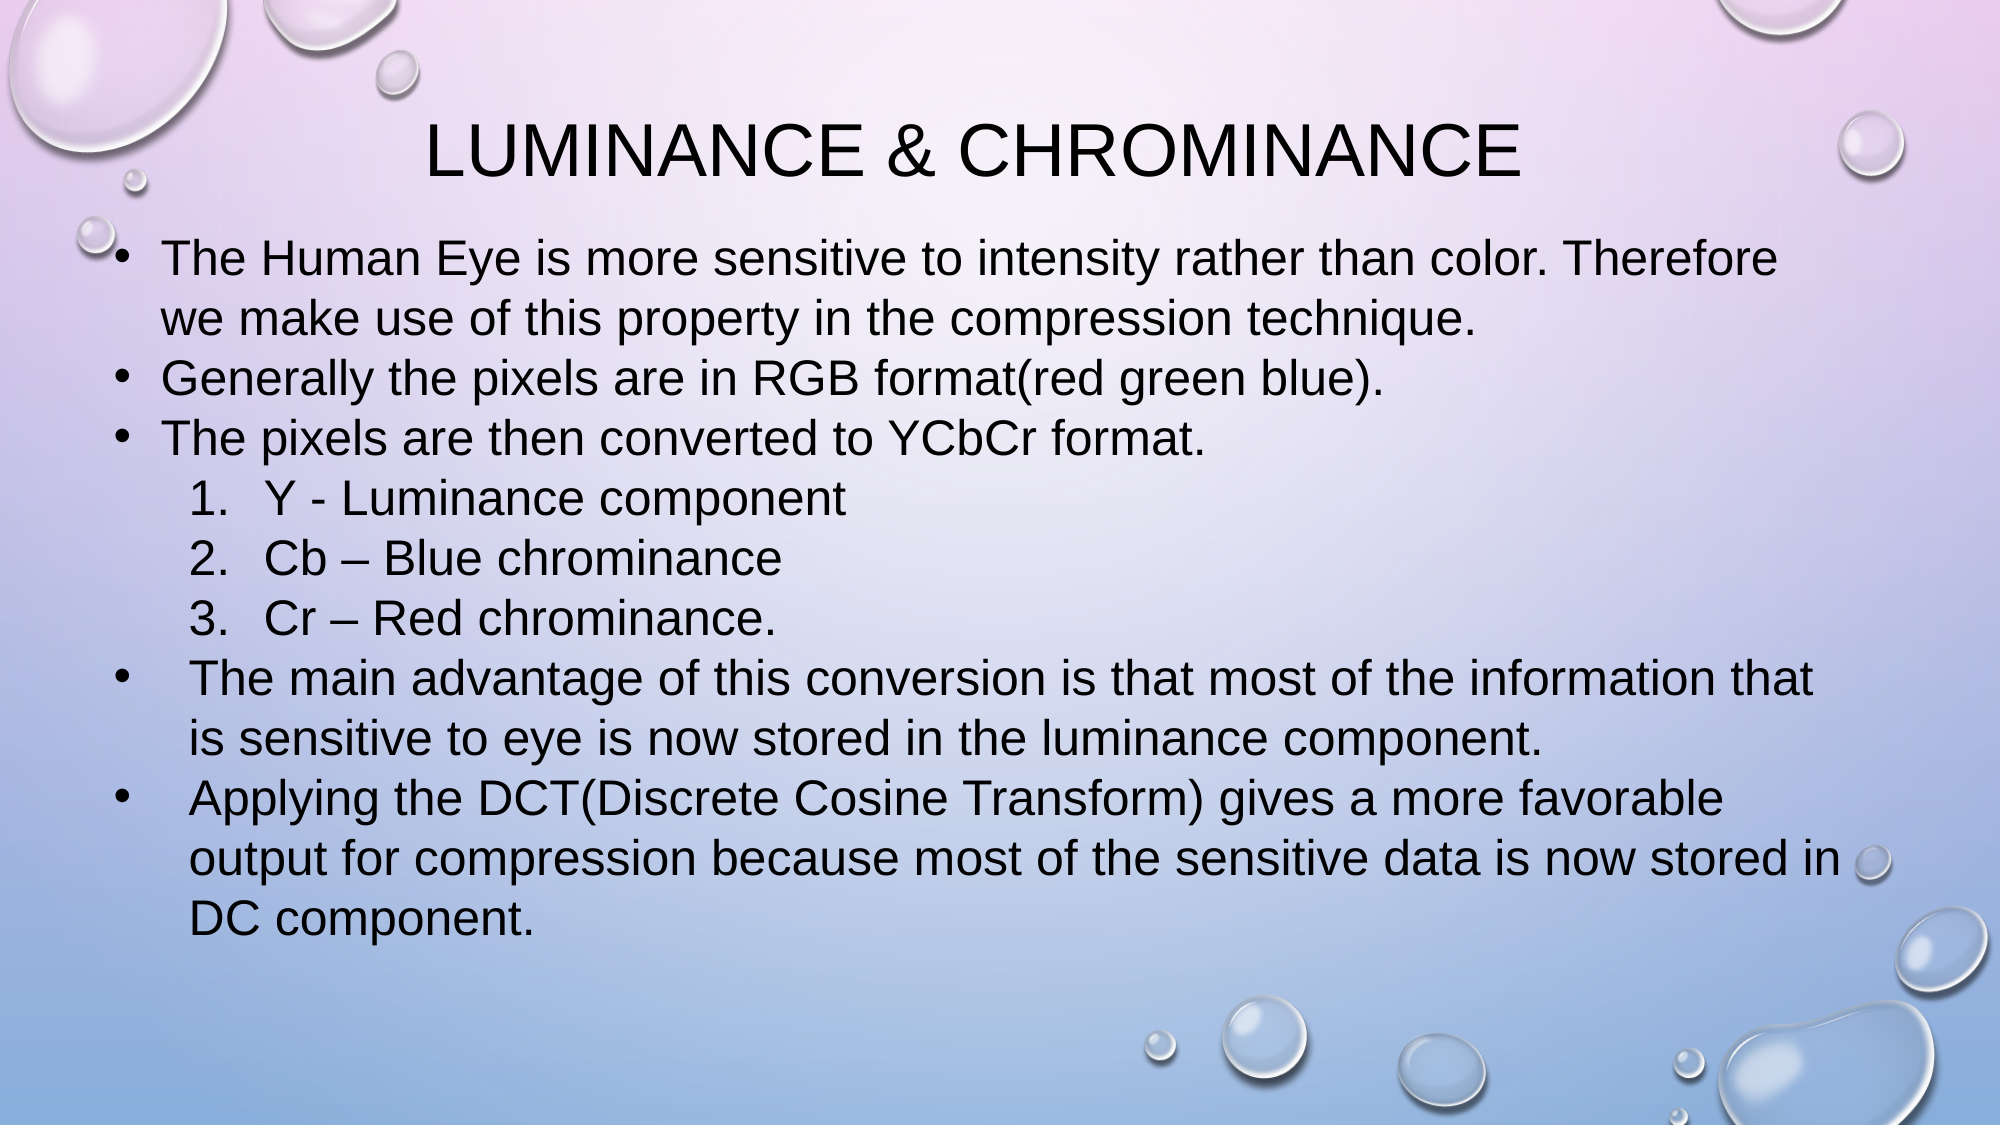

# Luminance & chrominance
The Human Eye is more sensitive to intensity rather than color. Therefore we make use of this property in the compression technique.
Generally the pixels are in RGB format(red green blue).
The pixels are then converted to YCbCr format.
Y - Luminance component
Cb – Blue chrominance
Cr – Red chrominance.
The main advantage of this conversion is that most of the information that is sensitive to eye is now stored in the luminance component.
Applying the DCT(Discrete Cosine Transform) gives a more favorable output for compression because most of the sensitive data is now stored in DC component.